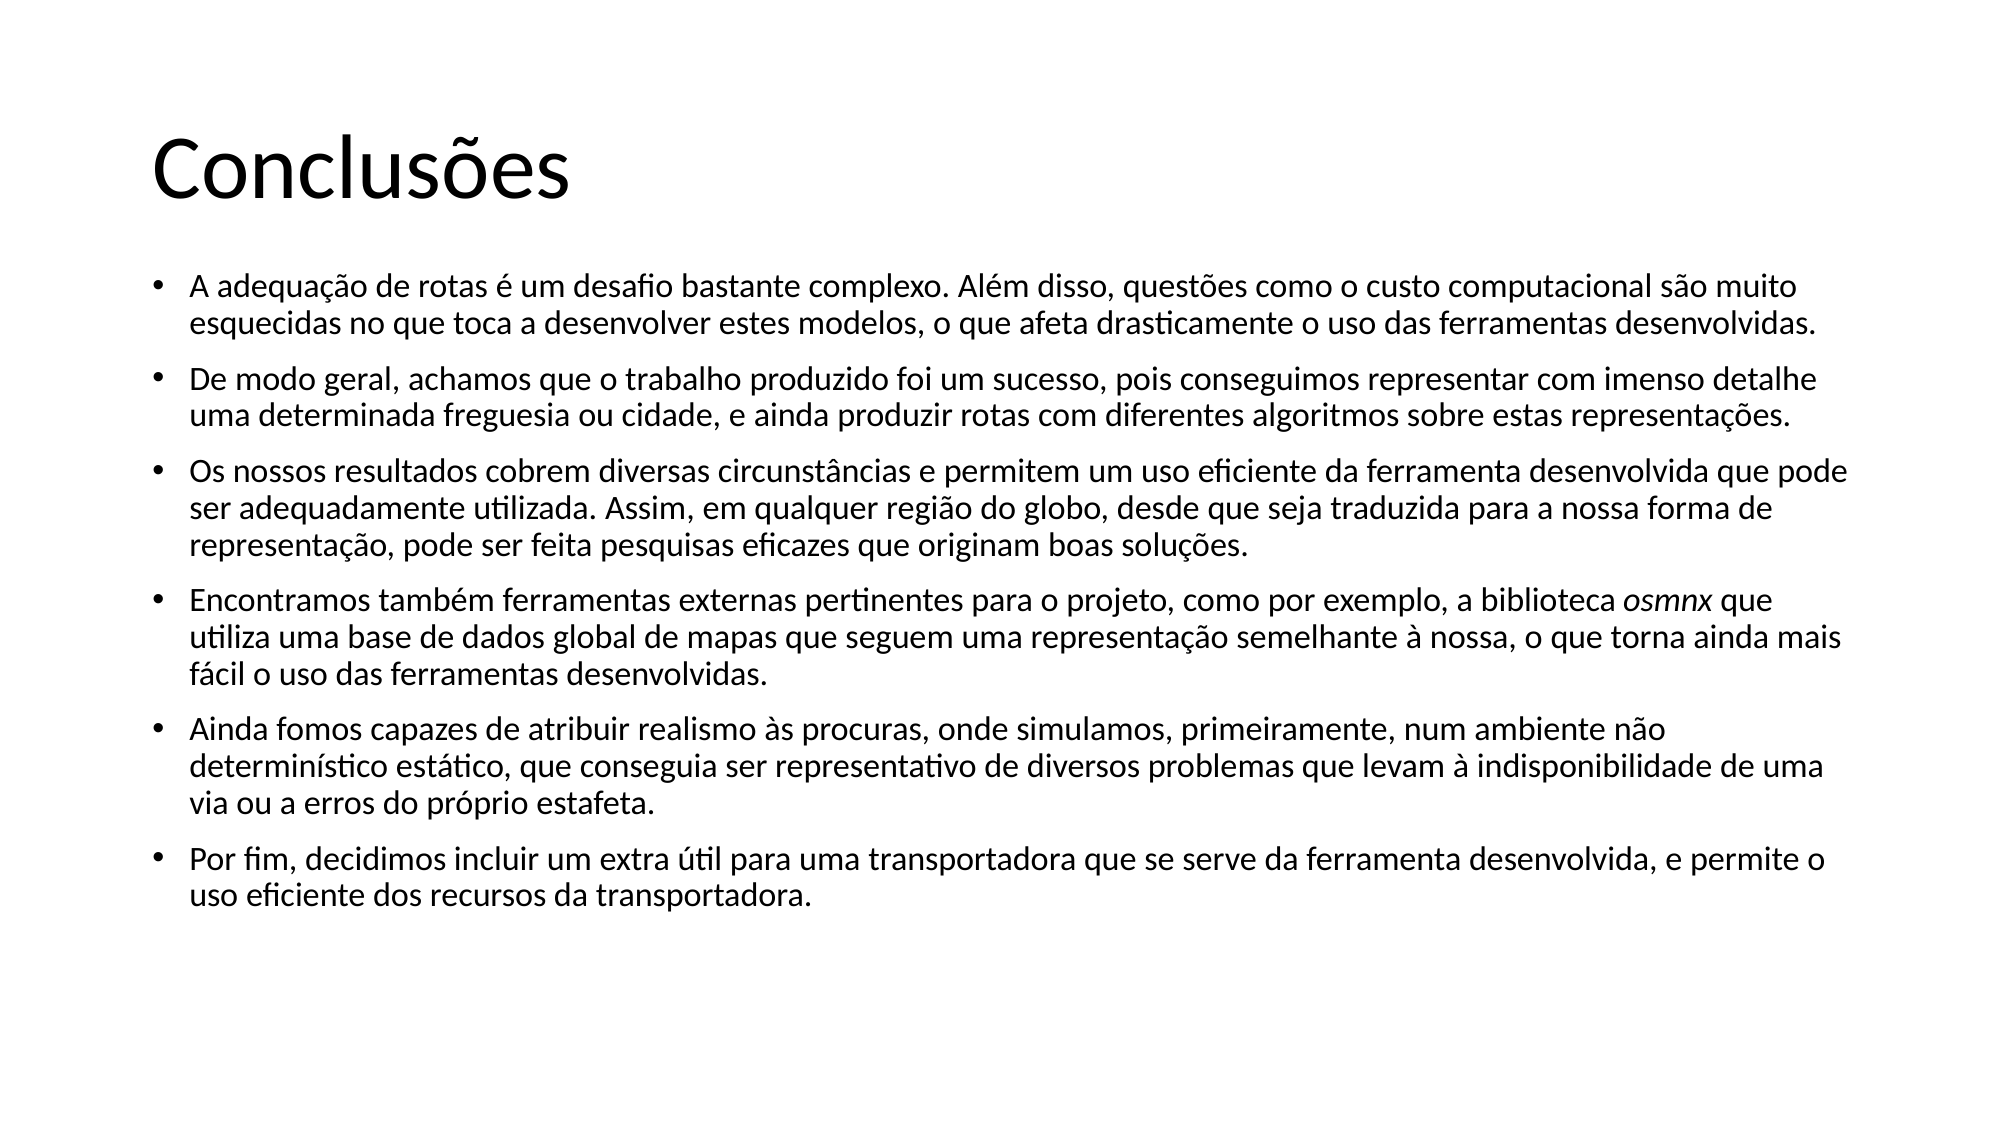

# Conclusões
A adequação de rotas é um desafio bastante complexo. Além disso, questões como o custo computacional são muito esquecidas no que toca a desenvolver estes modelos, o que afeta drasticamente o uso das ferramentas desenvolvidas.
De modo geral, achamos que o trabalho produzido foi um sucesso, pois conseguimos representar com imenso detalhe uma determinada freguesia ou cidade, e ainda produzir rotas com diferentes algoritmos sobre estas representações.
Os nossos resultados cobrem diversas circunstâncias e permitem um uso eficiente da ferramenta desenvolvida que pode ser adequadamente utilizada. Assim, em qualquer região do globo, desde que seja traduzida para a nossa forma de representação, pode ser feita pesquisas eficazes que originam boas soluções.
Encontramos também ferramentas externas pertinentes para o projeto, como por exemplo, a biblioteca osmnx que utiliza uma base de dados global de mapas que seguem uma representação semelhante à nossa, o que torna ainda mais fácil o uso das ferramentas desenvolvidas.
Ainda fomos capazes de atribuir realismo às procuras, onde simulamos, primeiramente, num ambiente não determinístico estático, que conseguia ser representativo de diversos problemas que levam à indisponibilidade de uma via ou a erros do próprio estafeta.
Por fim, decidimos incluir um extra útil para uma transportadora que se serve da ferramenta desenvolvida, e permite o uso eficiente dos recursos da transportadora.